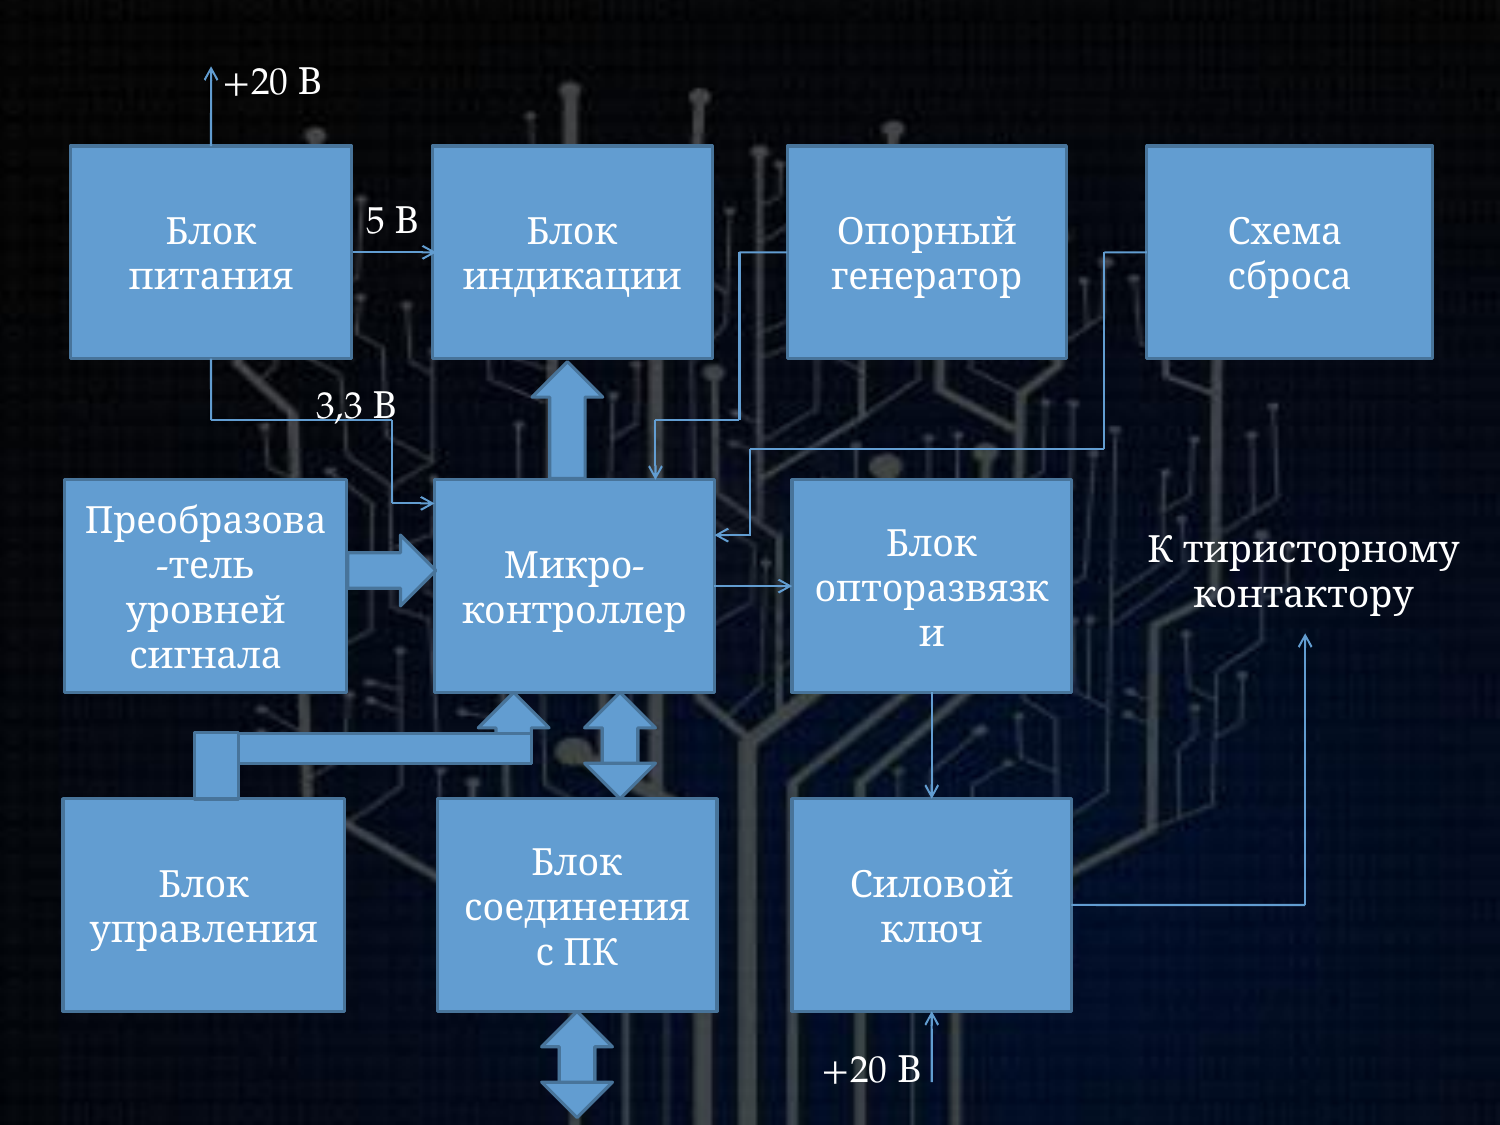

+20 В
Блок питания
Блок
индикации
Опорный
генератор
Схема
сброса
5 В
3,3 В

Преобразова-тель уровней сигнала
Микро-контроллер
Блок опторазвязки
К тиристорному
контактору

Блок управления
Блок соединения с ПК
Силовой ключ

+20 В